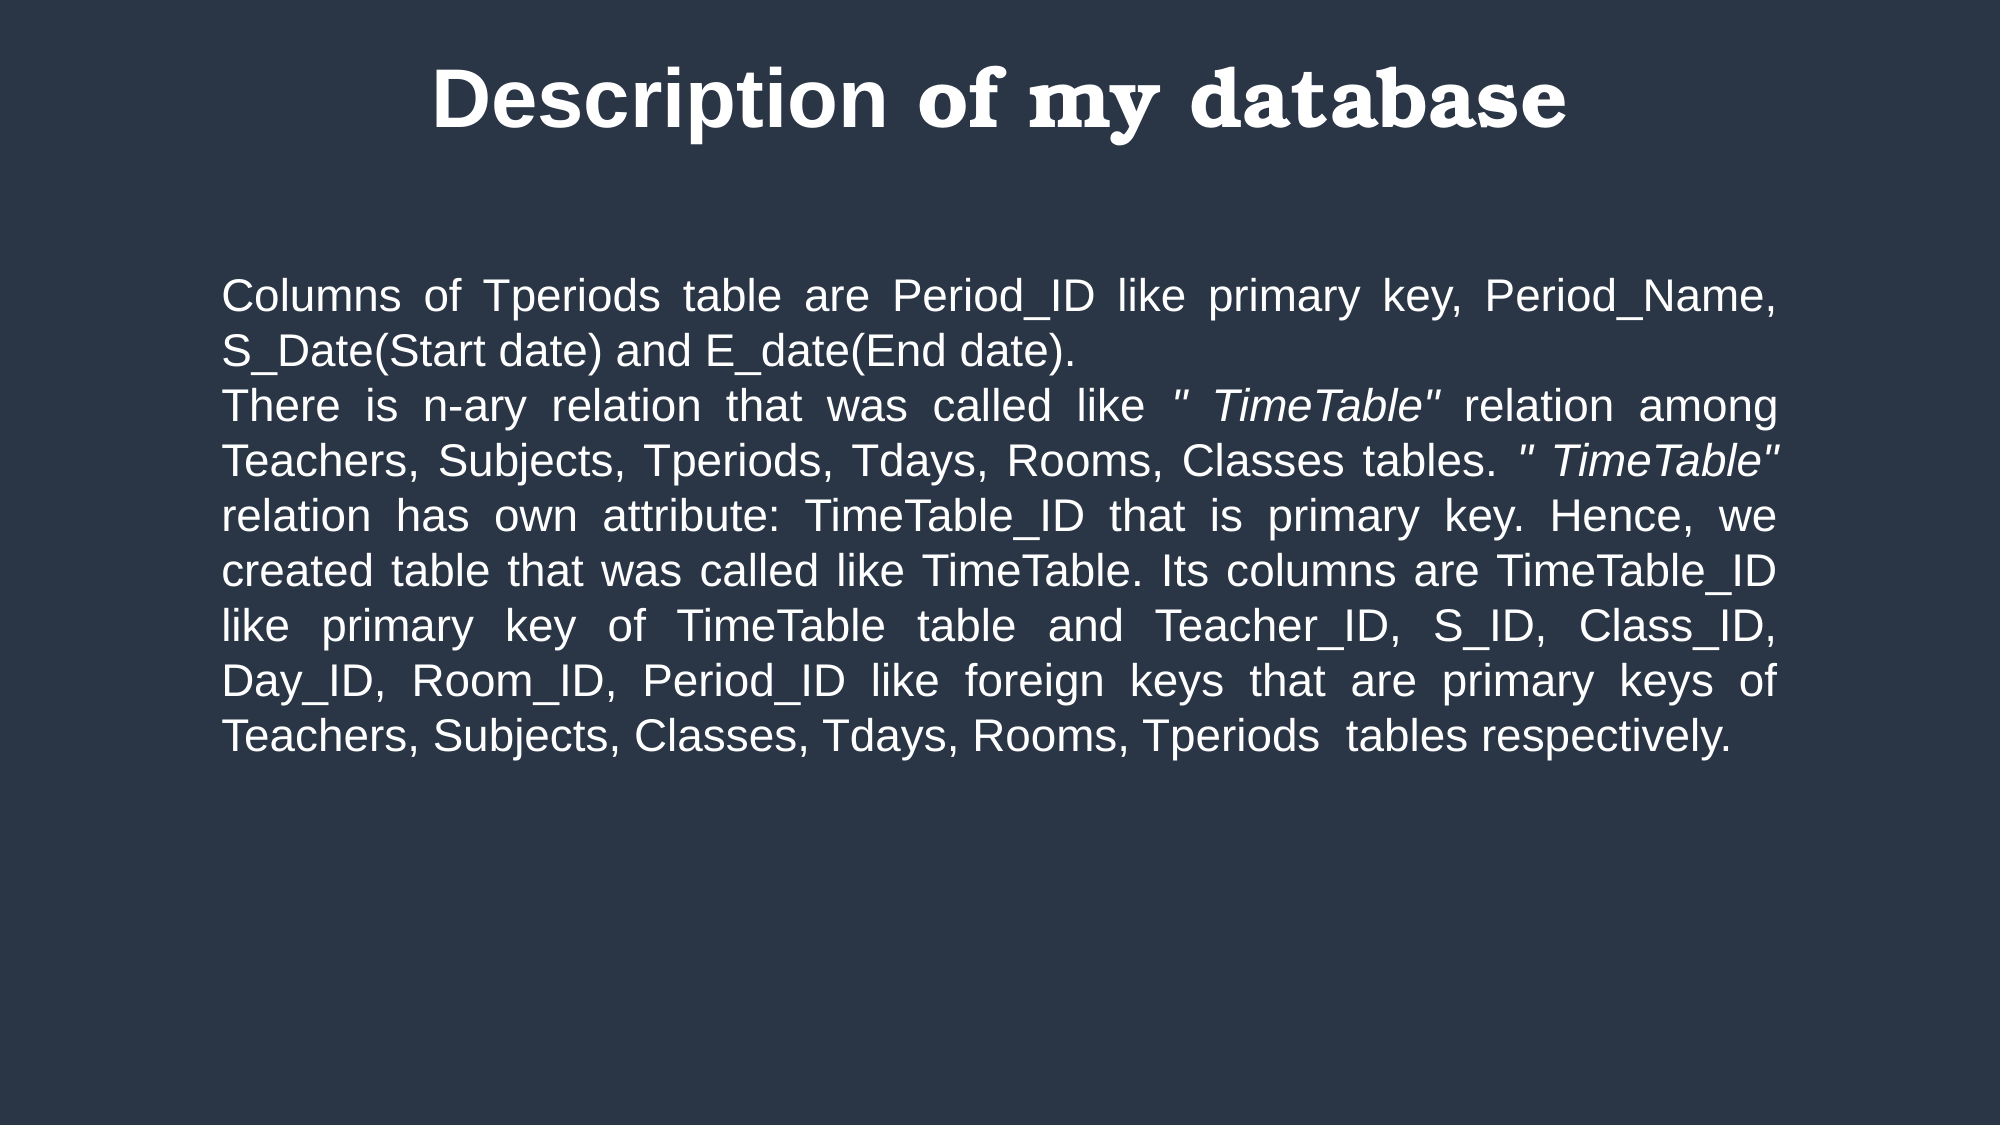

Description of my database

Columns of Tperiods table are Period_ID like primary key, Period_Name, S_Date(Start date) and E_date(End date).
There is n-ary relation that was called like " TimeTable" relation among Teachers, Subjects, Tperiods, Tdays, Rooms, Classes tables. " TimeTable" relation has own attribute: TimeTable_ID that is primary key. Hence, we created table that was called like TimeTable. Its columns are TimeTable_ID like primary key of TimeTable table and Teacher_ID, S_ID, Class_ID, Day_ID, Room_ID, Period_ID like foreign keys that are primary keys of Teachers, Subjects, Classes, Tdays, Rooms, Tperiods  tables respectively.